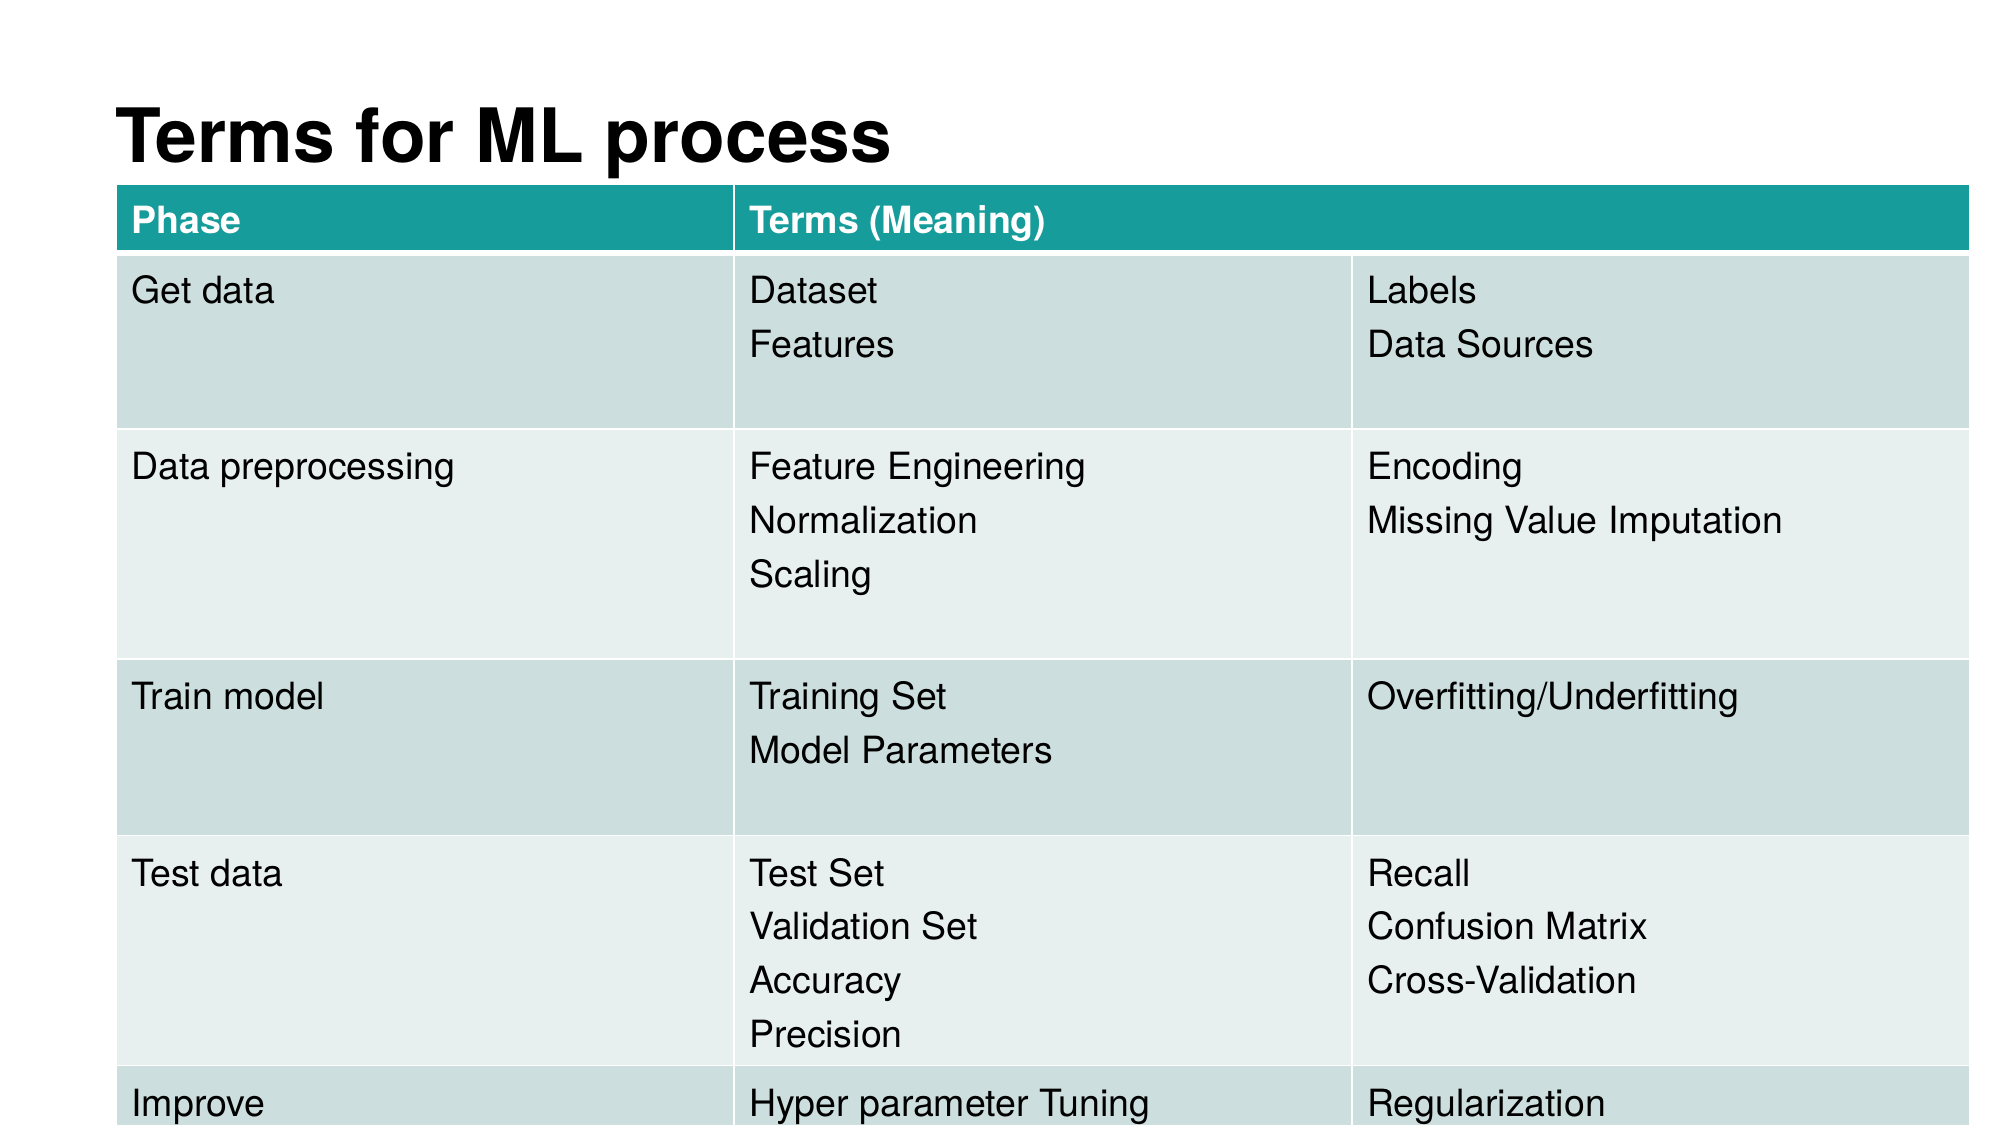

# Terms for ML process
| Phase | Terms (Meaning) |  |
| --- | --- | --- |
| Get data | Dataset Features | Labels Data Sources |
| Data preprocessing | Feature Engineering Normalization Scaling | Encoding Missing Value Imputation |
| Train model | Training Set Model Parameters | Overfitting/Underfitting |
| Test data | Test Set Validation Set Accuracy Precision | Recall Confusion Matrix Cross-Validation |
| Improve | Hyper parameter Tuning Grid Search Random Search | Regularization Ensemble Methods Model Optimization |